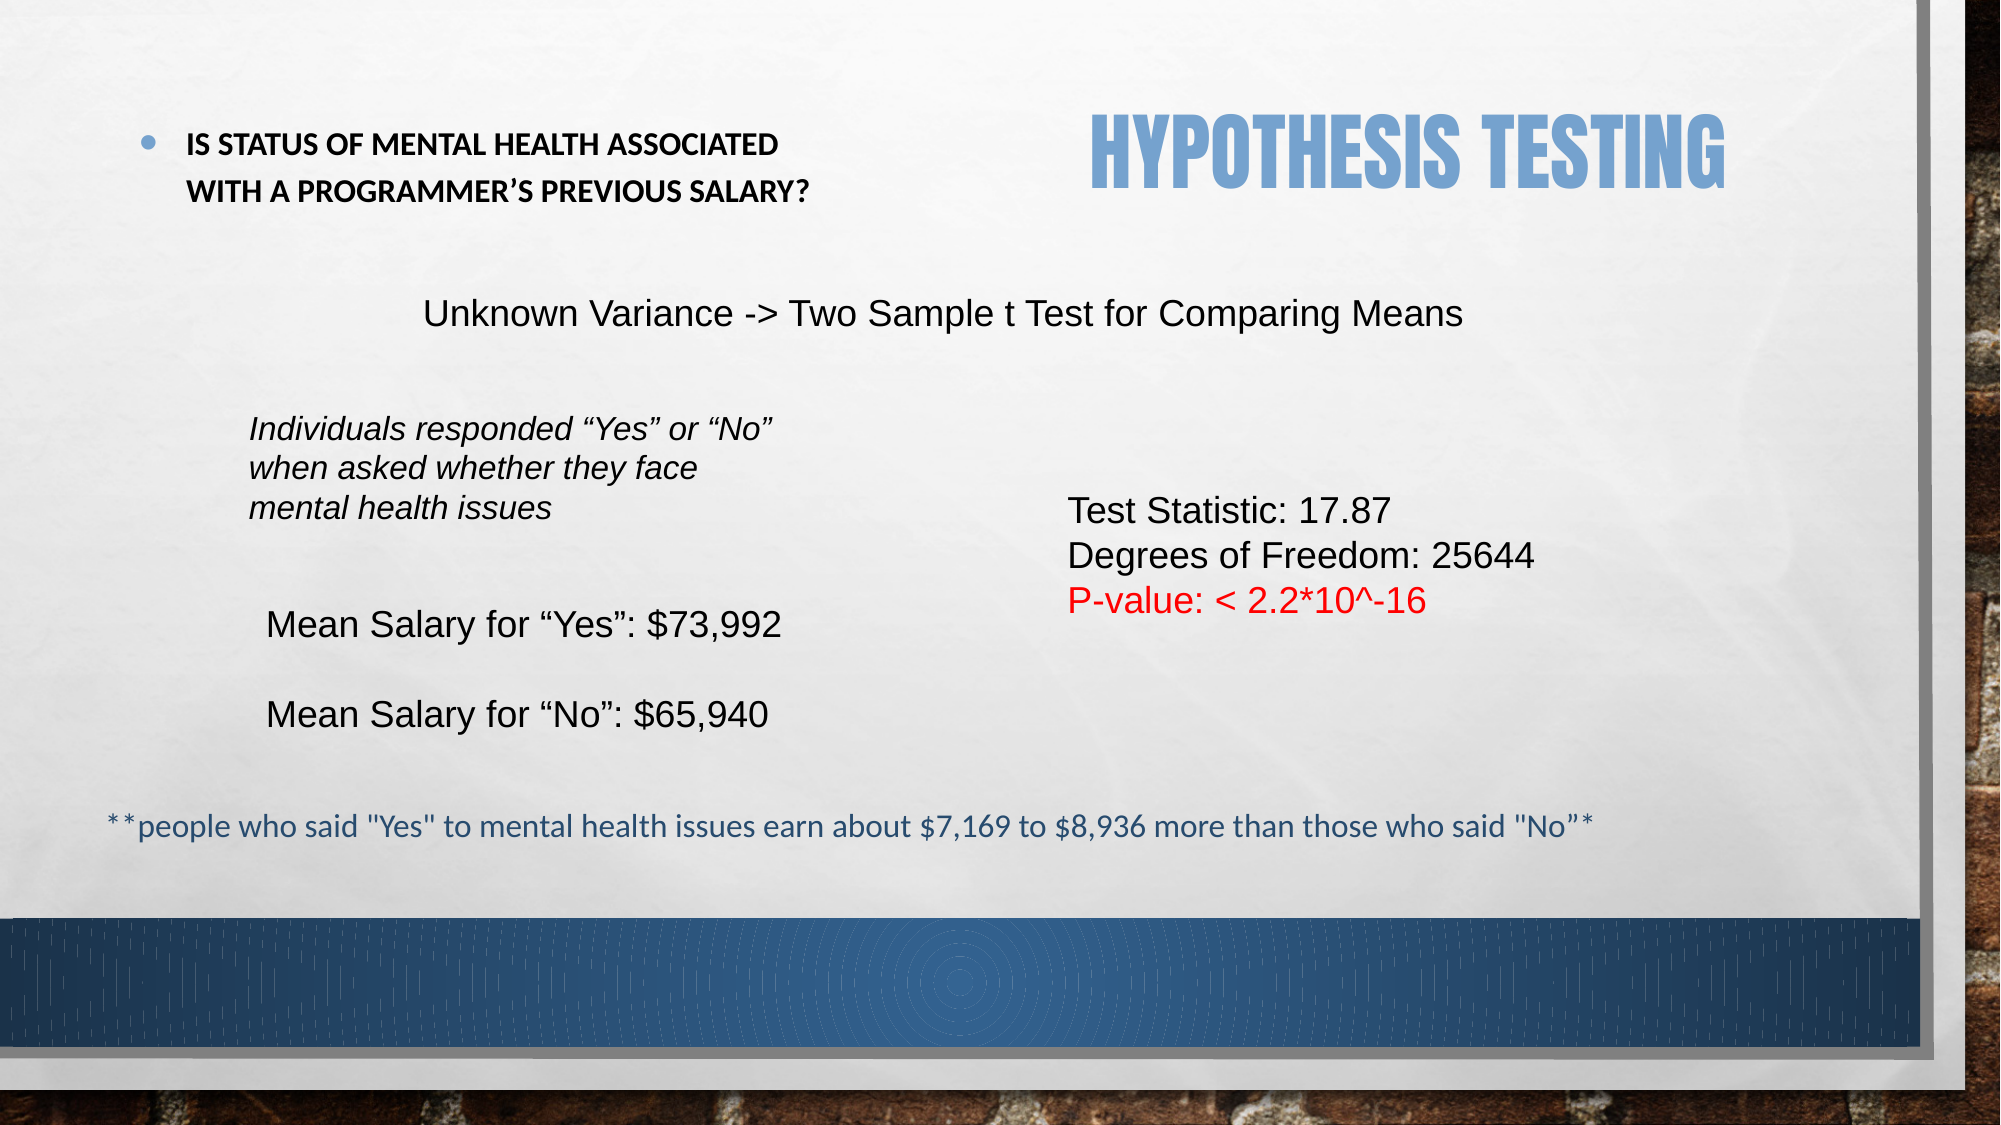

# Hypothesis Testing
Is status of mental health associated with a programmer’s previous salary?

Unknown Variance -> Two Sample t Test for Comparing Means
Individuals responded “Yes” or “No” when asked whether they face mental health issues
Test Statistic: 17.87
Degrees of Freedom: 25644
P-value: < 2.2*10^-16

Mean Salary for “Yes”: $73,992

Mean Salary for “No”: $65,940
**people who said "Yes" to mental health issues earn about $7,169 to $8,936 more than those who said "No”*